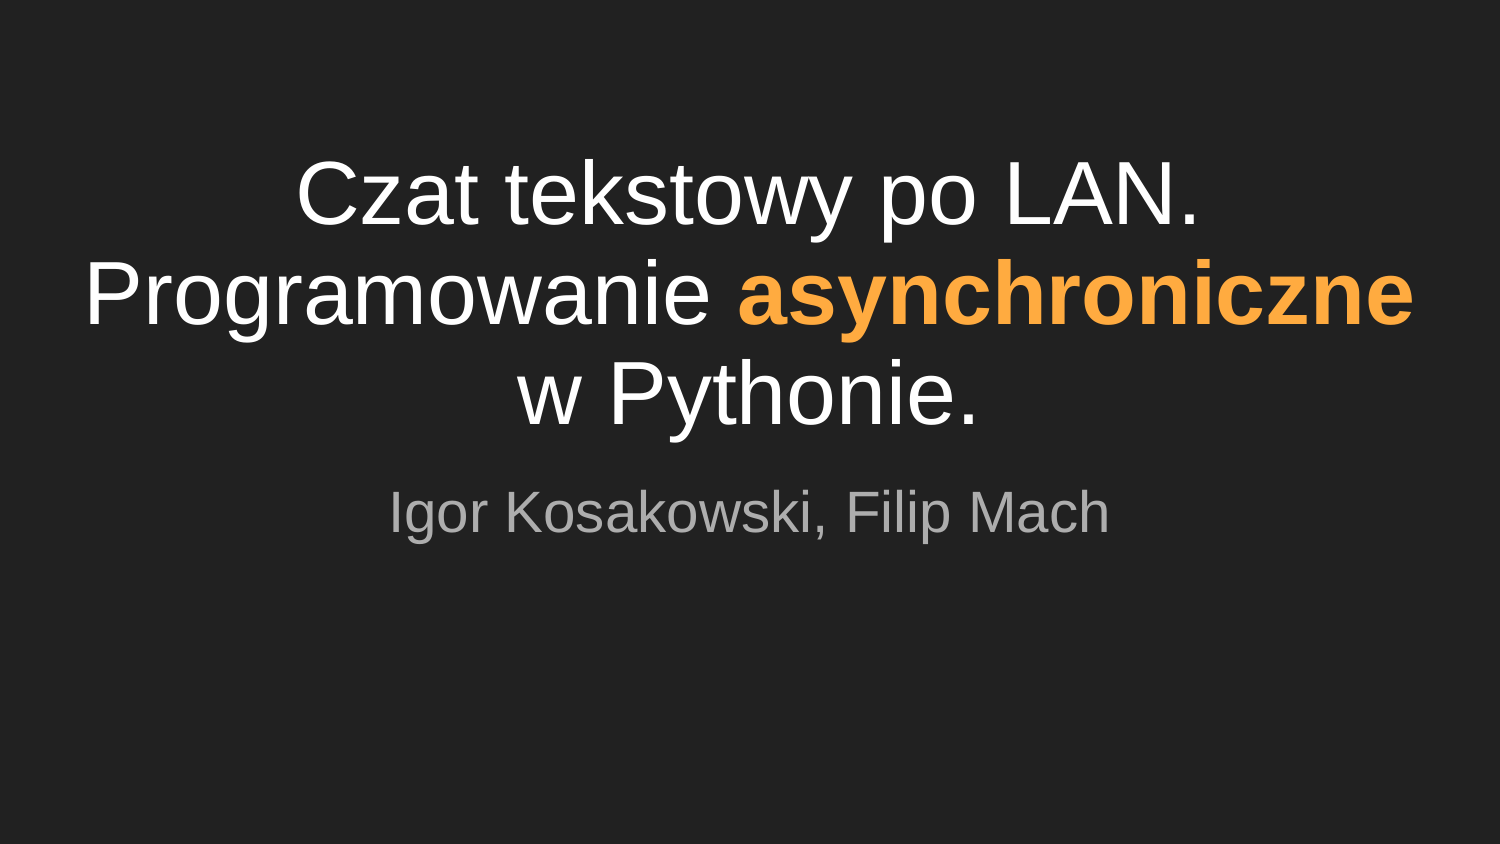

# Czat tekstowy po LAN. Programowanie asynchroniczne w Pythonie.
Igor Kosakowski, Filip Mach